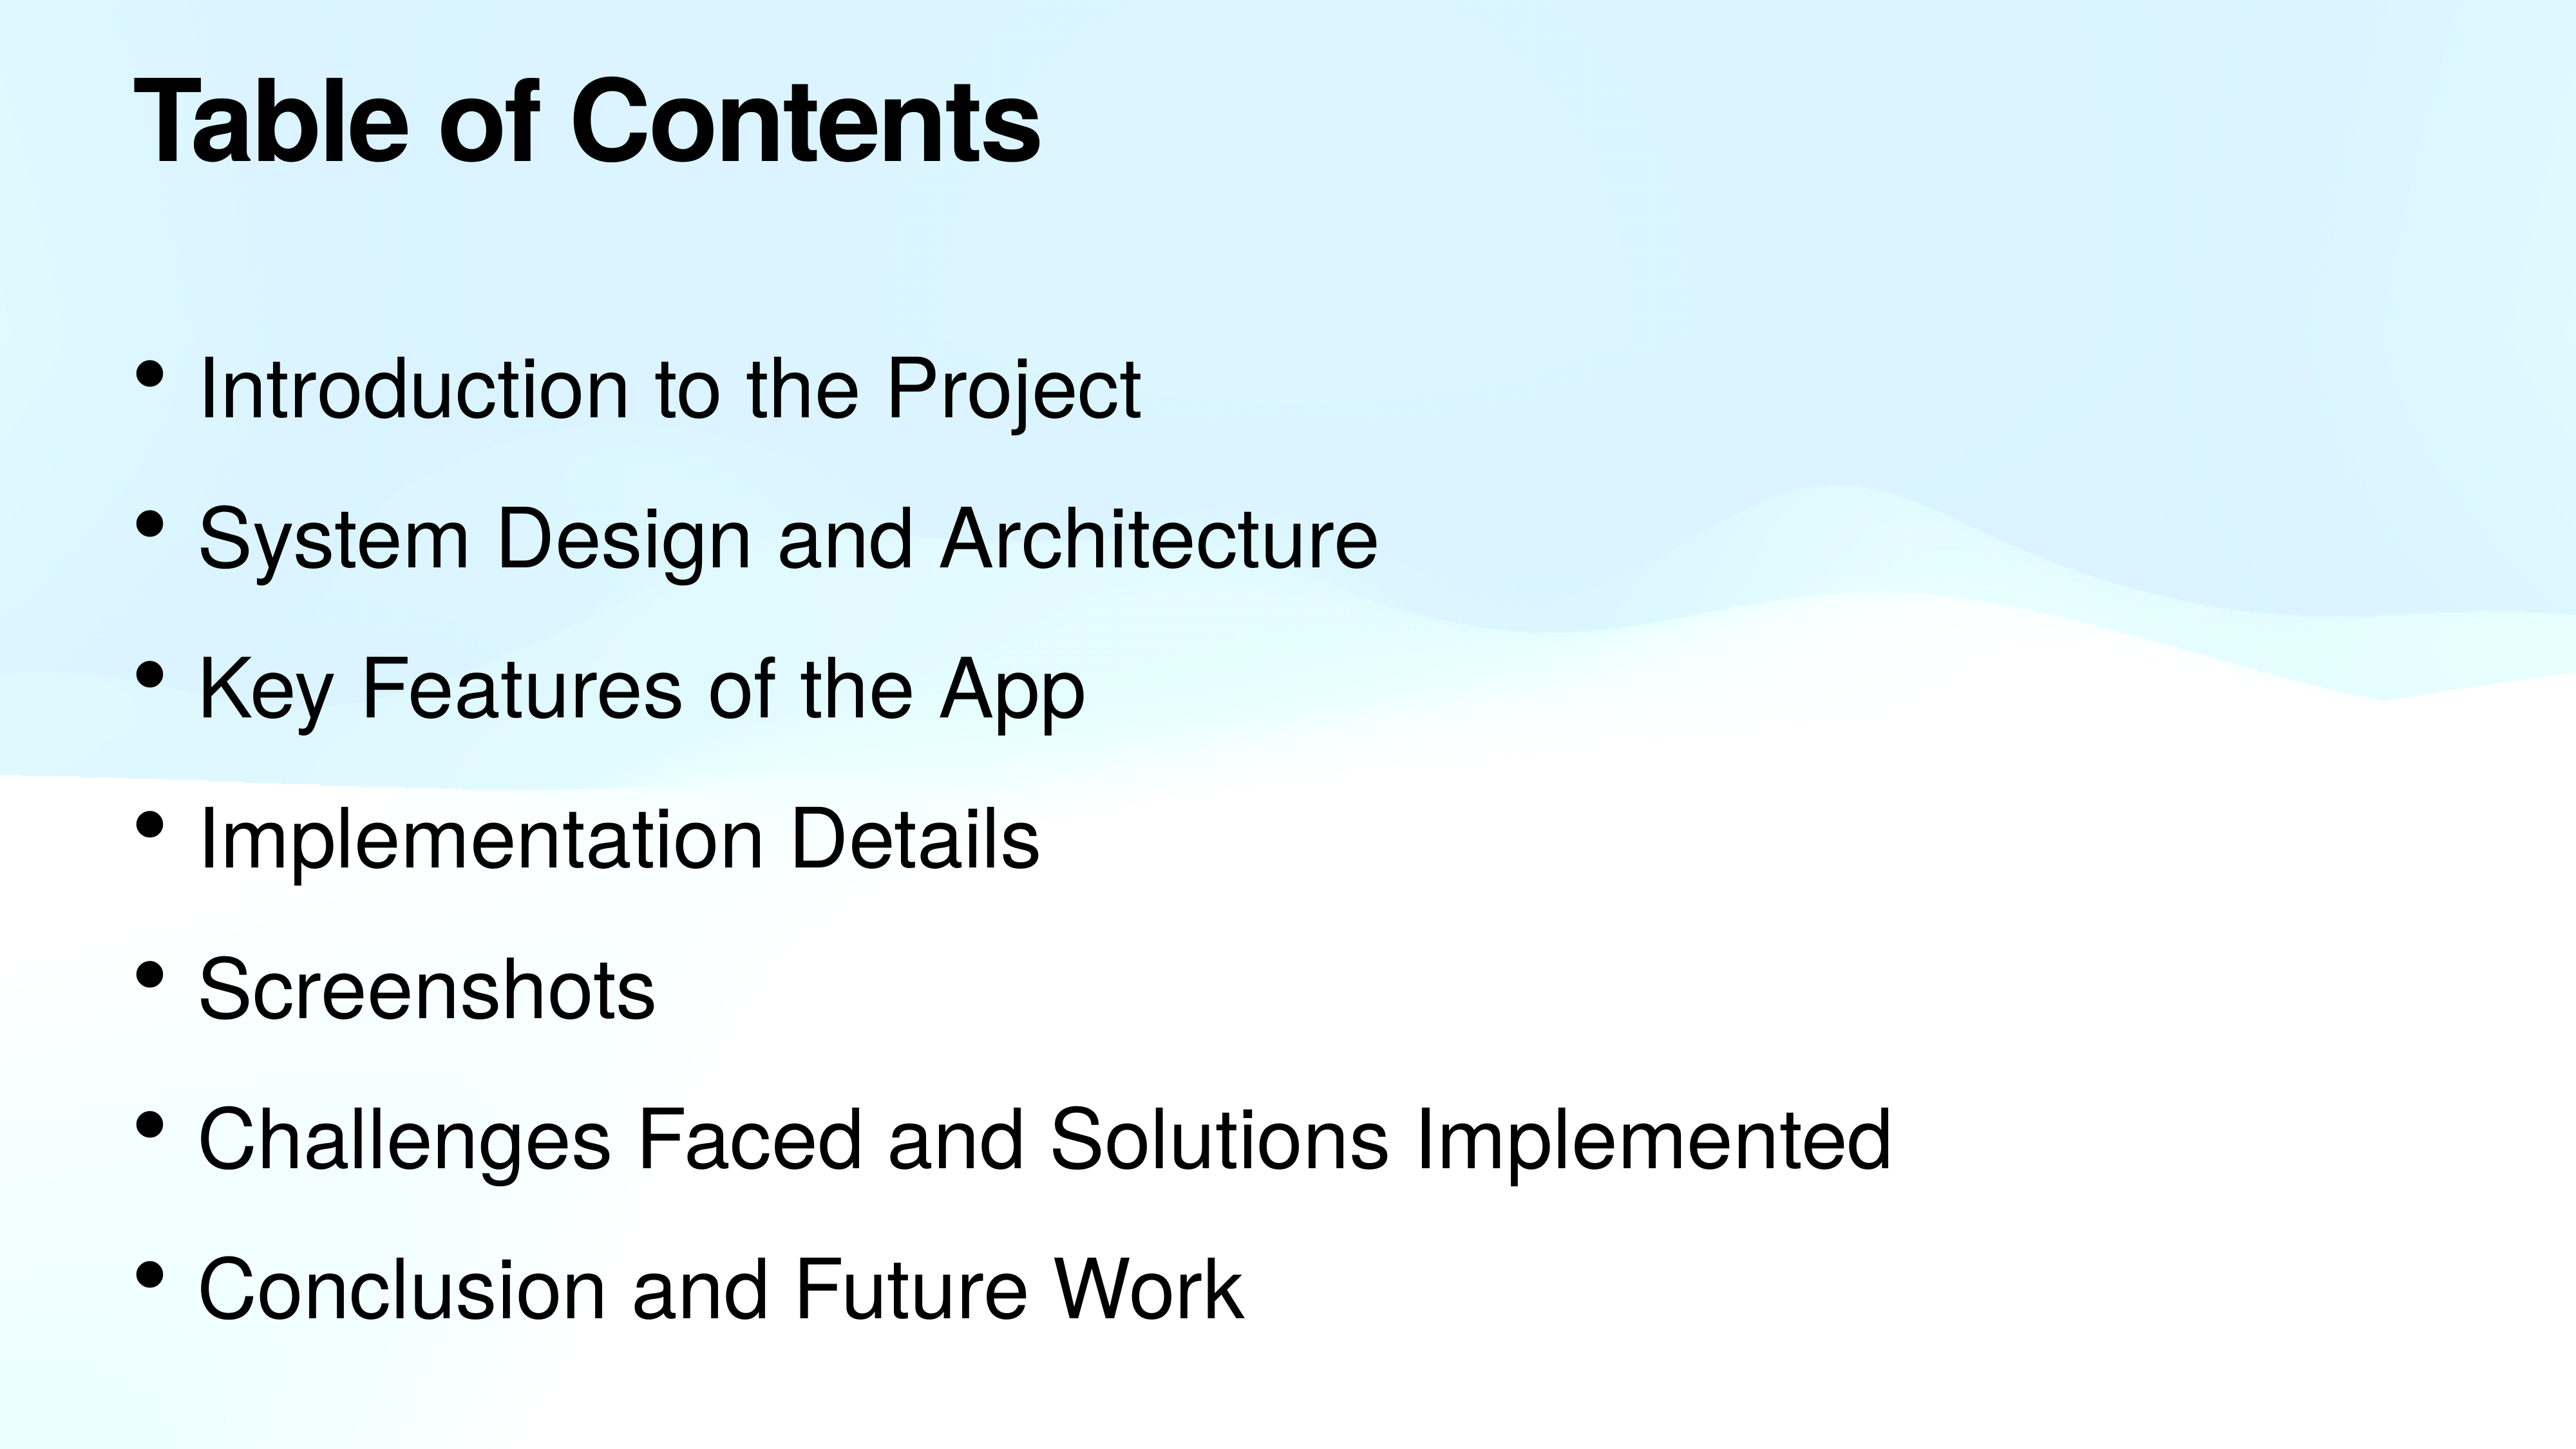

# Table of Contents
Introduction to the Project
System Design and Architecture
Key Features of the App
Implementation Details
Screenshots
Challenges Faced and Solutions Implemented
Conclusion and Future Work